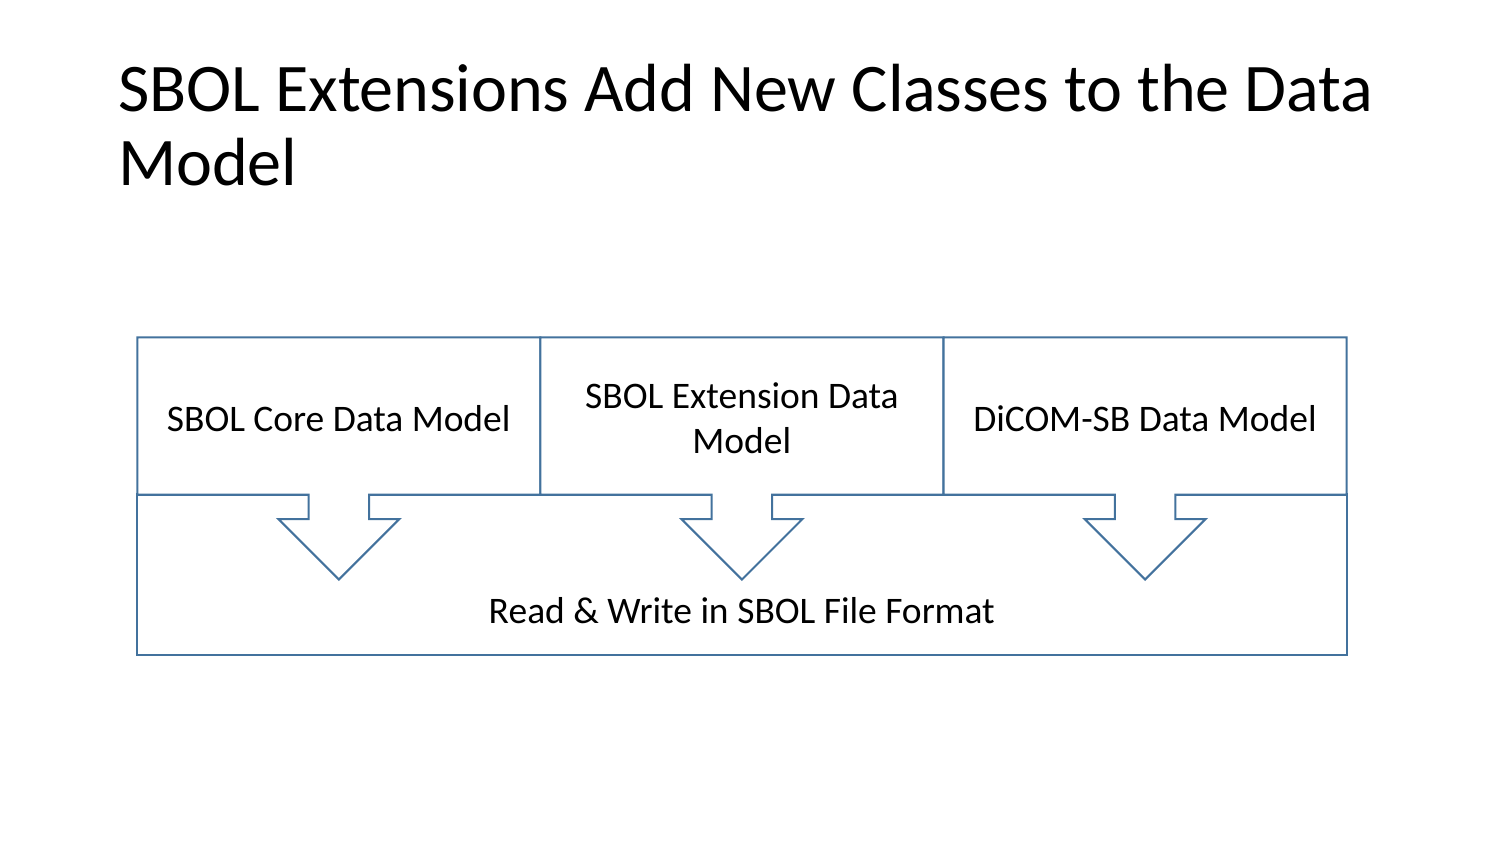

# SBOL Extensions Add New Classes to the Data Model
SBOL Core Data Model
SBOL Extension Data Model
DiCOM-SB Data Model

Read & Write in SBOL File Format